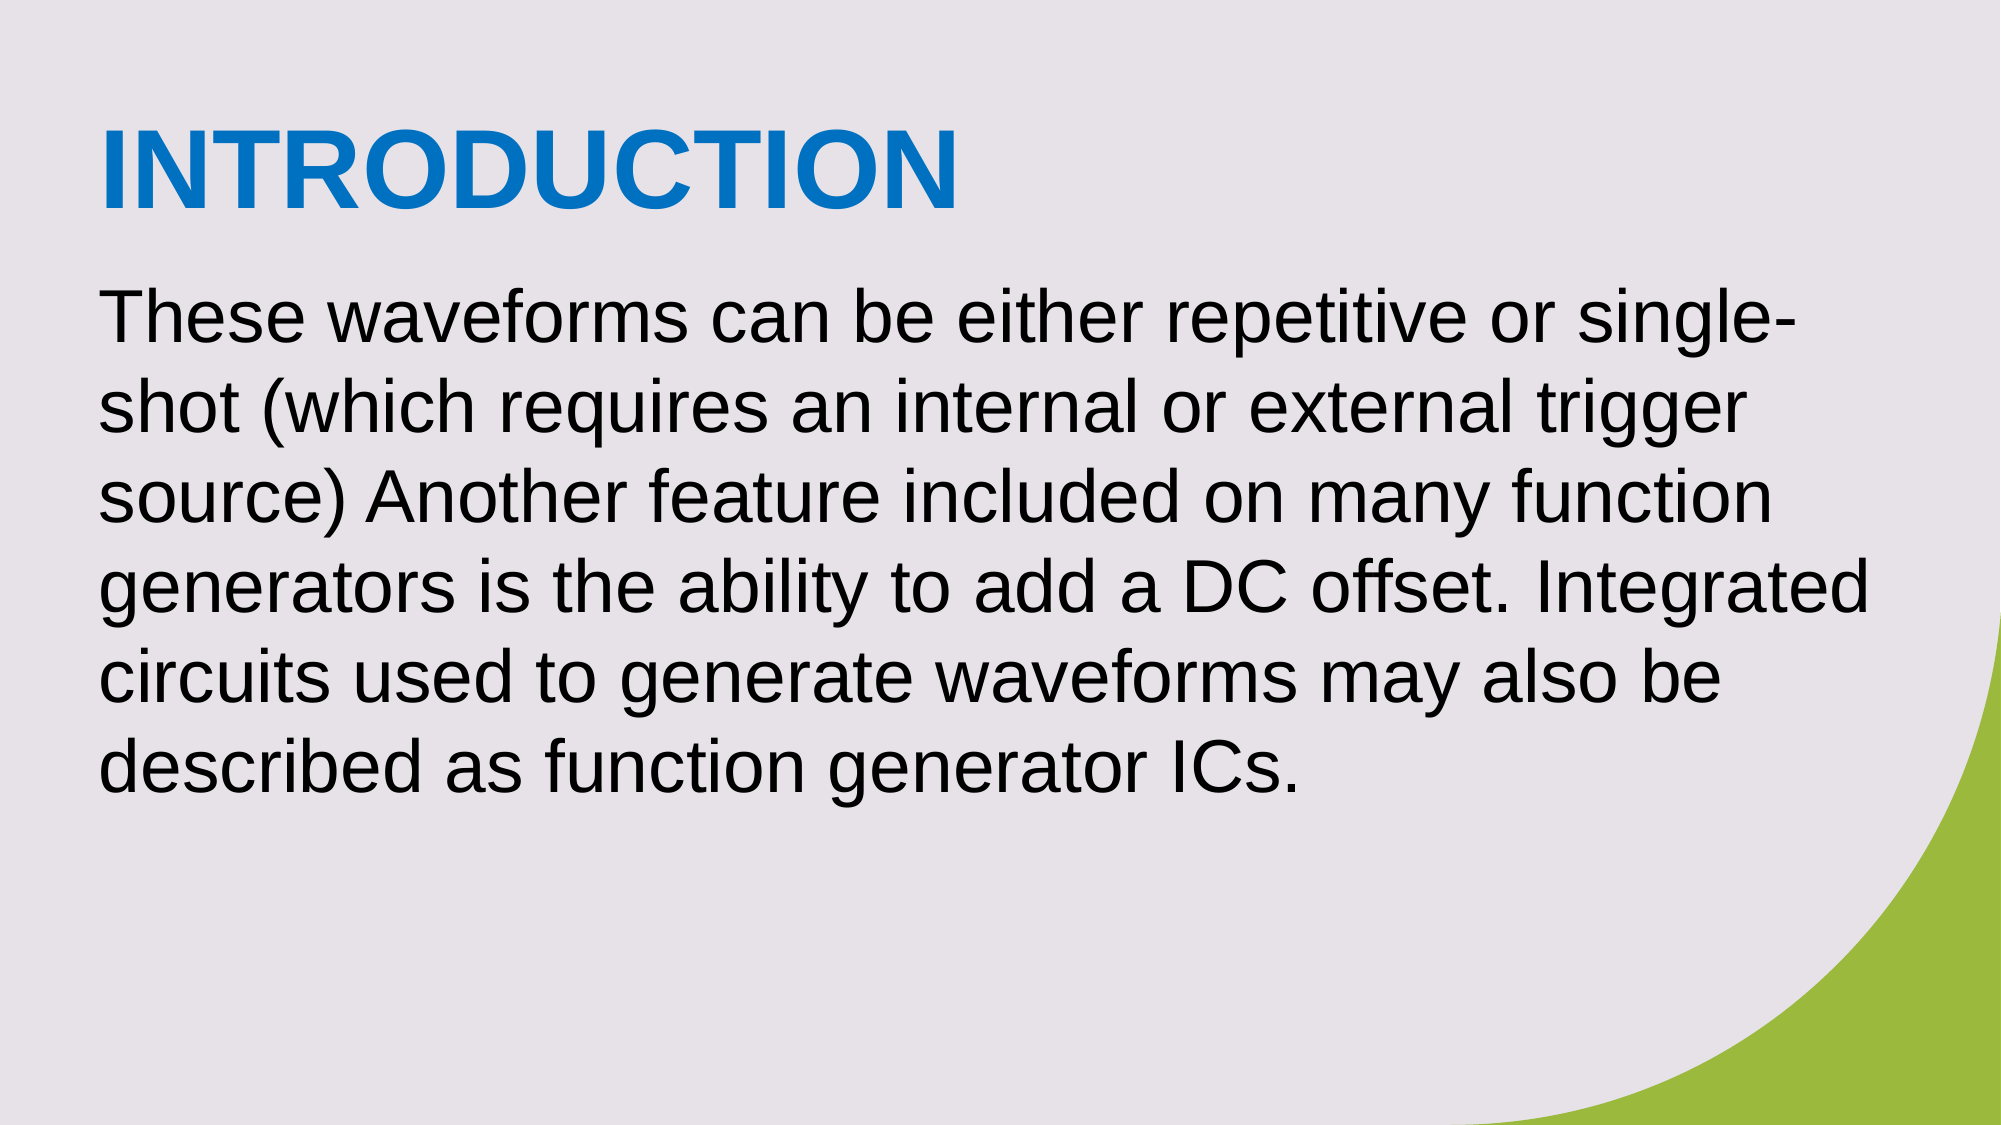

INTRODUCTION
These waveforms can be either repetitive or single-shot (which requires an internal or external trigger source) Another feature included on many function generators is the ability to add a DC offset. Integrated circuits used to generate waveforms may also be described as function generator ICs.